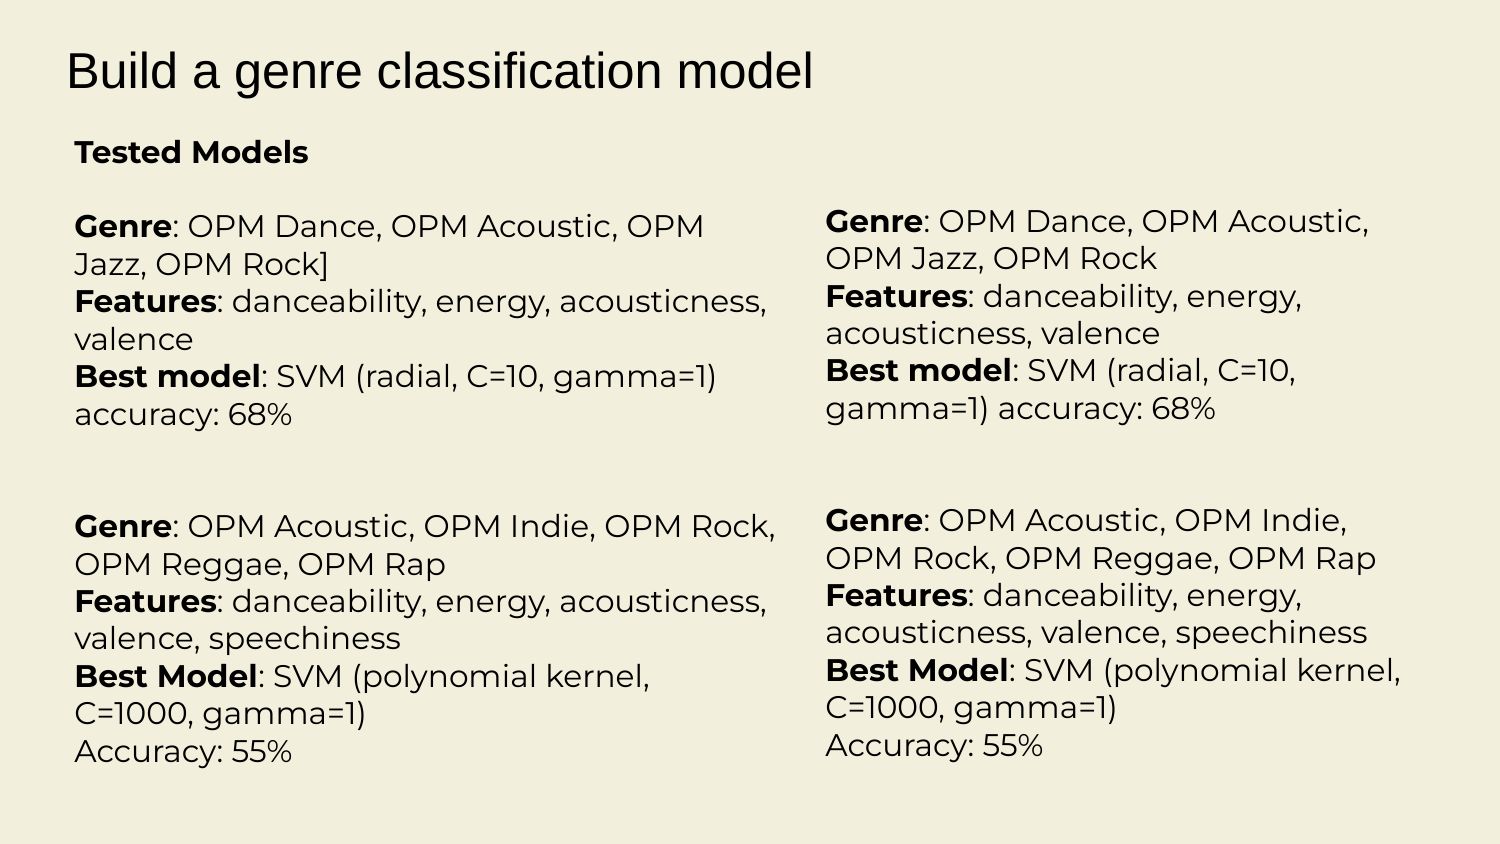

# Build a genre classification model
Tested Models

Genre: OPM Dance, OPM Acoustic, OPM Jazz, OPM Rock]
Features: danceability, energy, acousticness, valence
Best model: SVM (radial, C=10, gamma=1) accuracy: 68%

Genre: OPM Acoustic, OPM Indie, OPM Rock, OPM Reggae, OPM Rap
Features: danceability, energy, acousticness, valence, speechiness
Best Model: SVM (polynomial kernel, C=1000, gamma=1)
Accuracy: 55%

Genre: OPM Dance, OPM Acoustic, OPM Jazz, OPM Rock
Features: danceability, energy, acousticness, valence
Best model: SVM (radial, C=10, gamma=1) accuracy: 68%

Genre: OPM Acoustic, OPM Indie, OPM Rock, OPM Reggae, OPM Rap
Features: danceability, energy, acousticness, valence, speechiness
Best Model: SVM (polynomial kernel, C=1000, gamma=1)
Accuracy: 55%